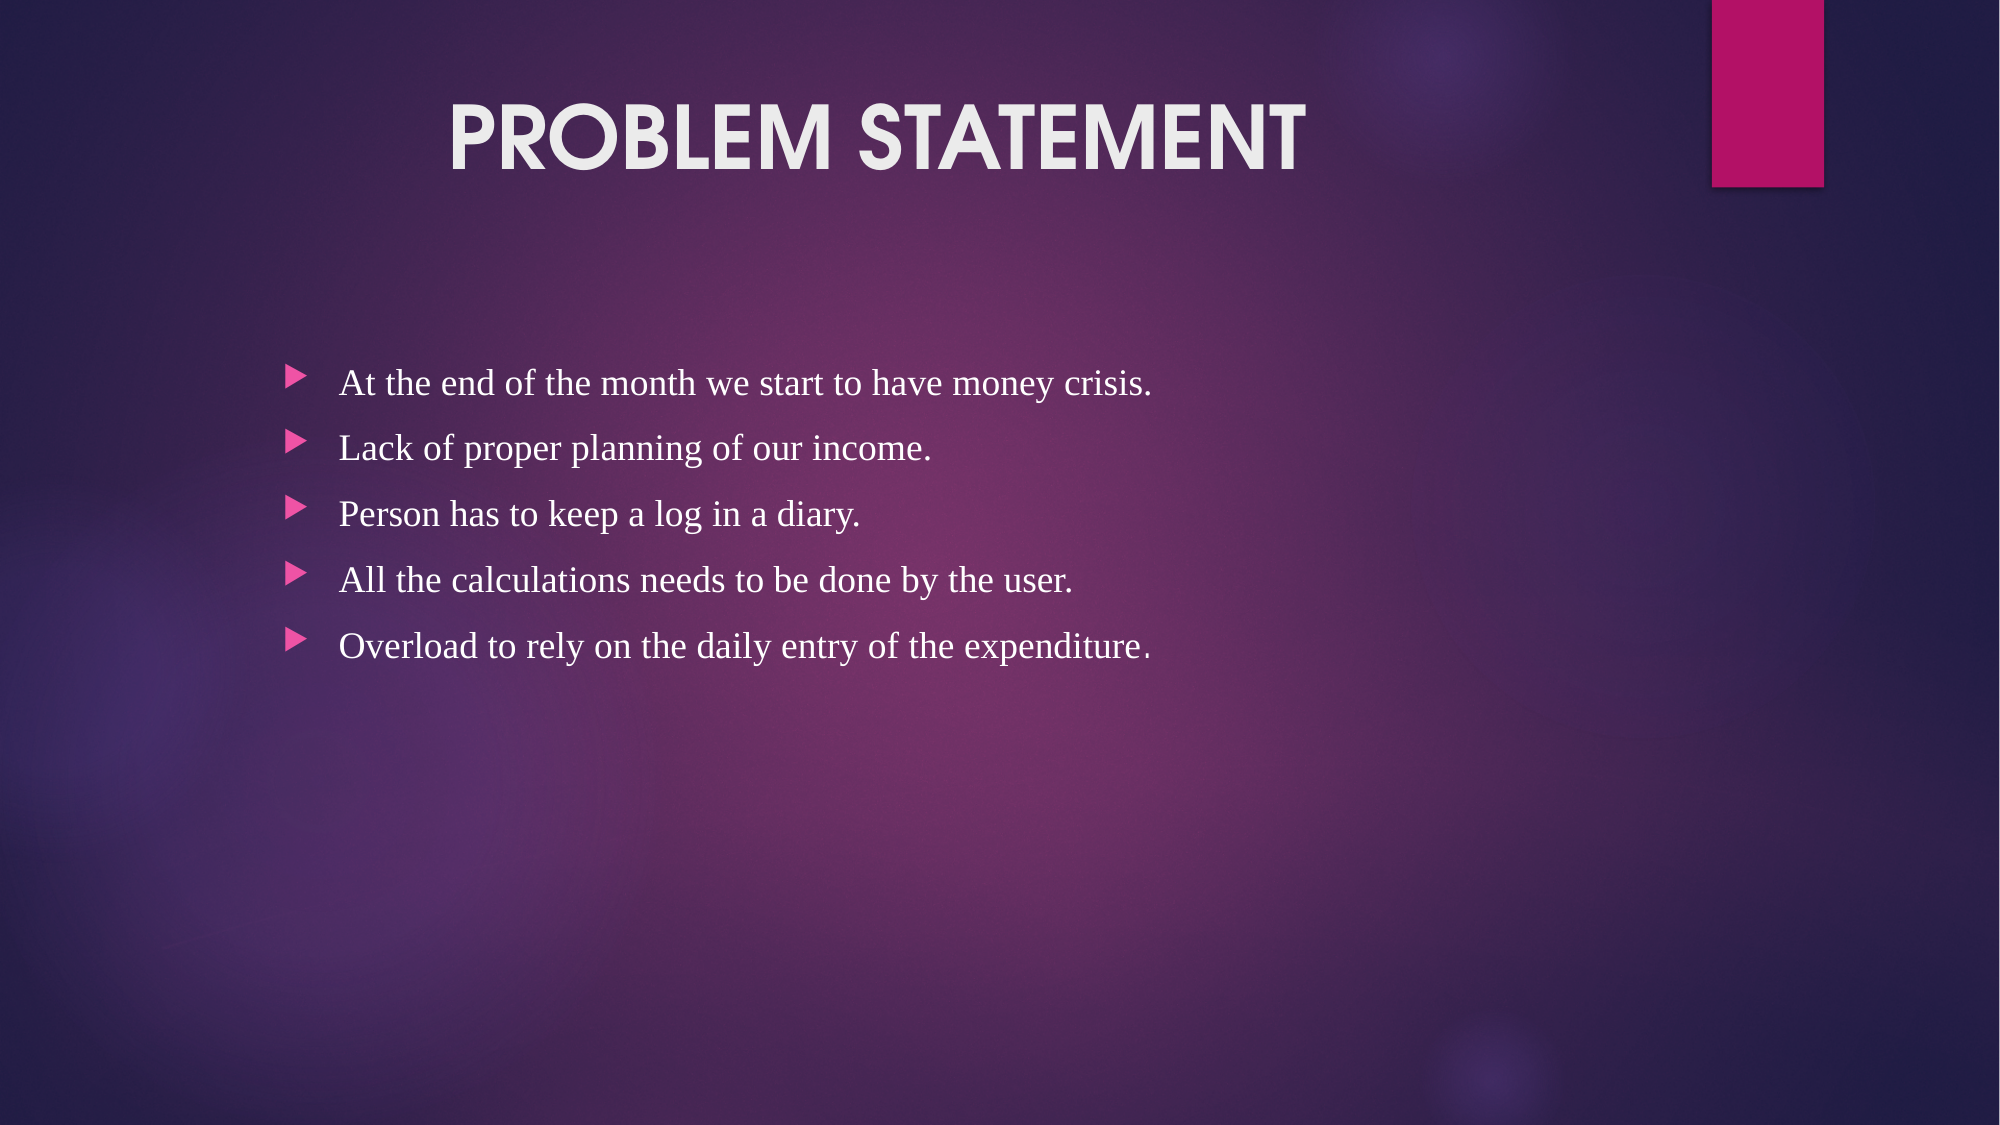

# PROBLEM STATEMENT
At the end of the month we start to have money crisis.
Lack of proper planning of our income.
Person has to keep a log in a diary.
All the calculations needs to be done by the user.
Overload to rely on the daily entry of the expenditure.
A